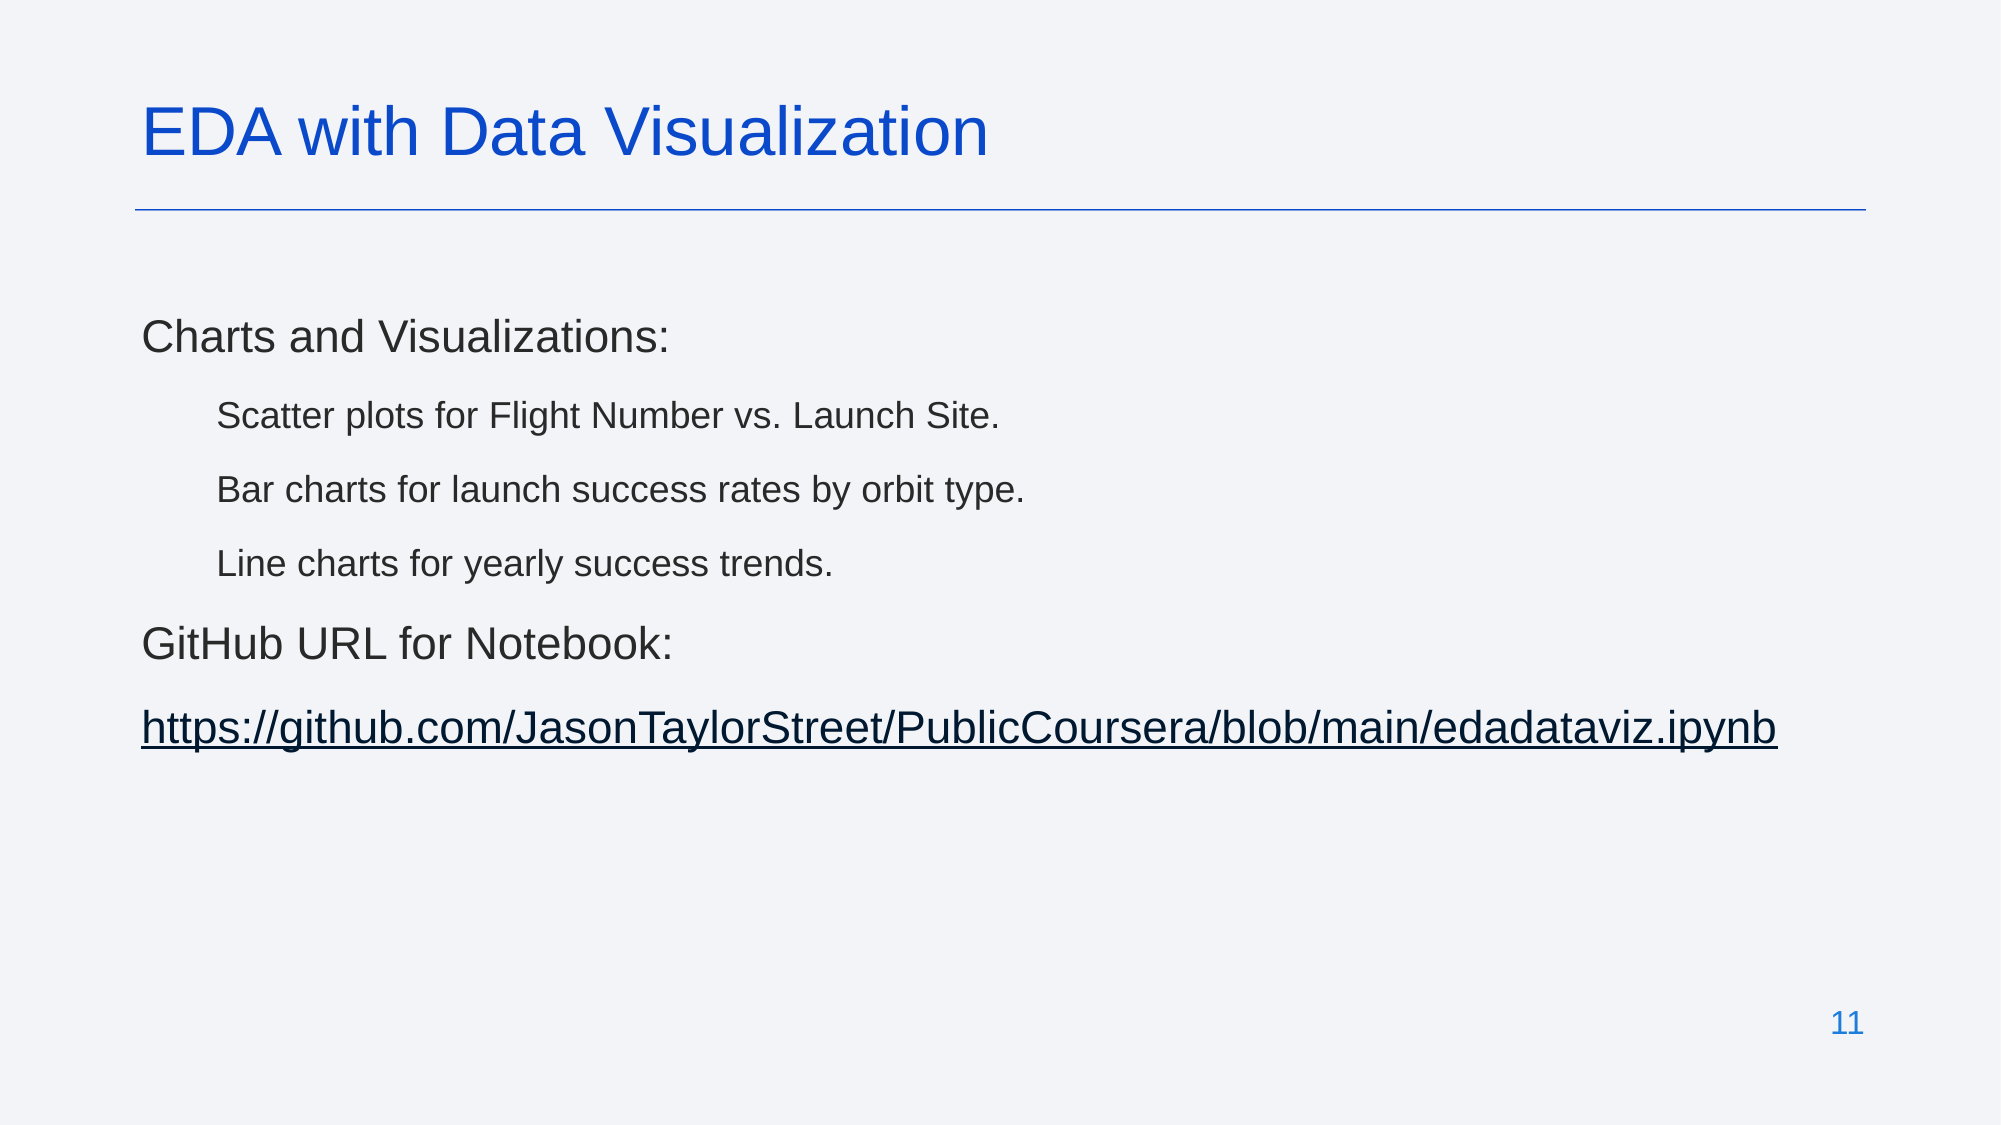

EDA with Data Visualization
Charts and Visualizations:
Scatter plots for Flight Number vs. Launch Site.
Bar charts for launch success rates by orbit type.
Line charts for yearly success trends.
GitHub URL for Notebook:
https://github.com/JasonTaylorStreet/PublicCoursera/blob/main/edadataviz.ipynb

11